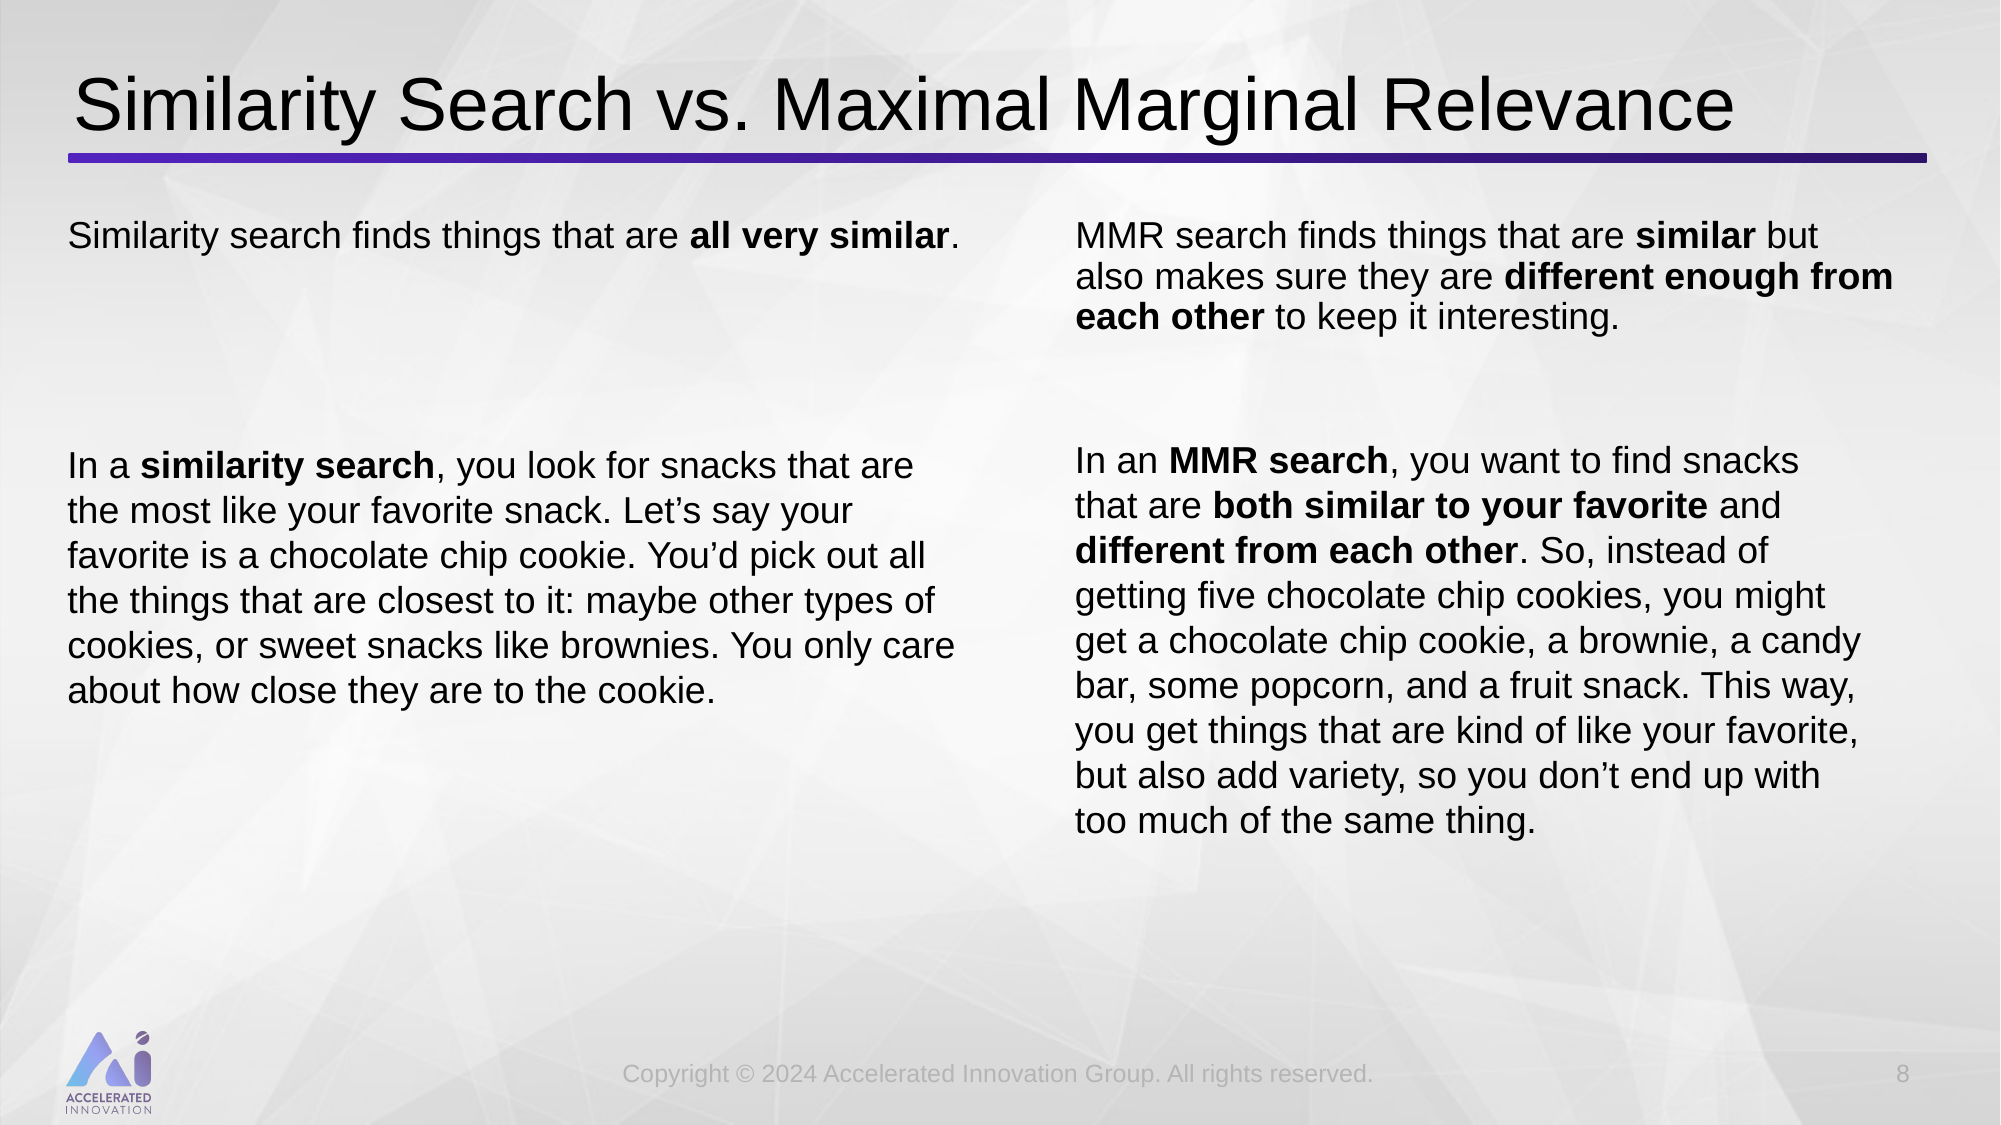

# Similarity Search vs. Maximal Marginal Relevance
Similarity search finds things that are all very similar.

MMR search finds things that are similar but also makes sure they are different enough from each other to keep it interesting.
In an MMR search, you want to find snacks that are both similar to your favorite and different from each other. So, instead of getting five chocolate chip cookies, you might get a chocolate chip cookie, a brownie, a candy bar, some popcorn, and a fruit snack. This way, you get things that are kind of like your favorite, but also add variety, so you don’t end up with too much of the same thing.

In a similarity search, you look for snacks that are the most like your favorite snack. Let’s say your favorite is a chocolate chip cookie. You’d pick out all the things that are closest to it: maybe other types of cookies, or sweet snacks like brownies. You only care about how close they are to the cookie.

8

Copyright © 2024 Accelerated Innovation Group. All rights reserved.